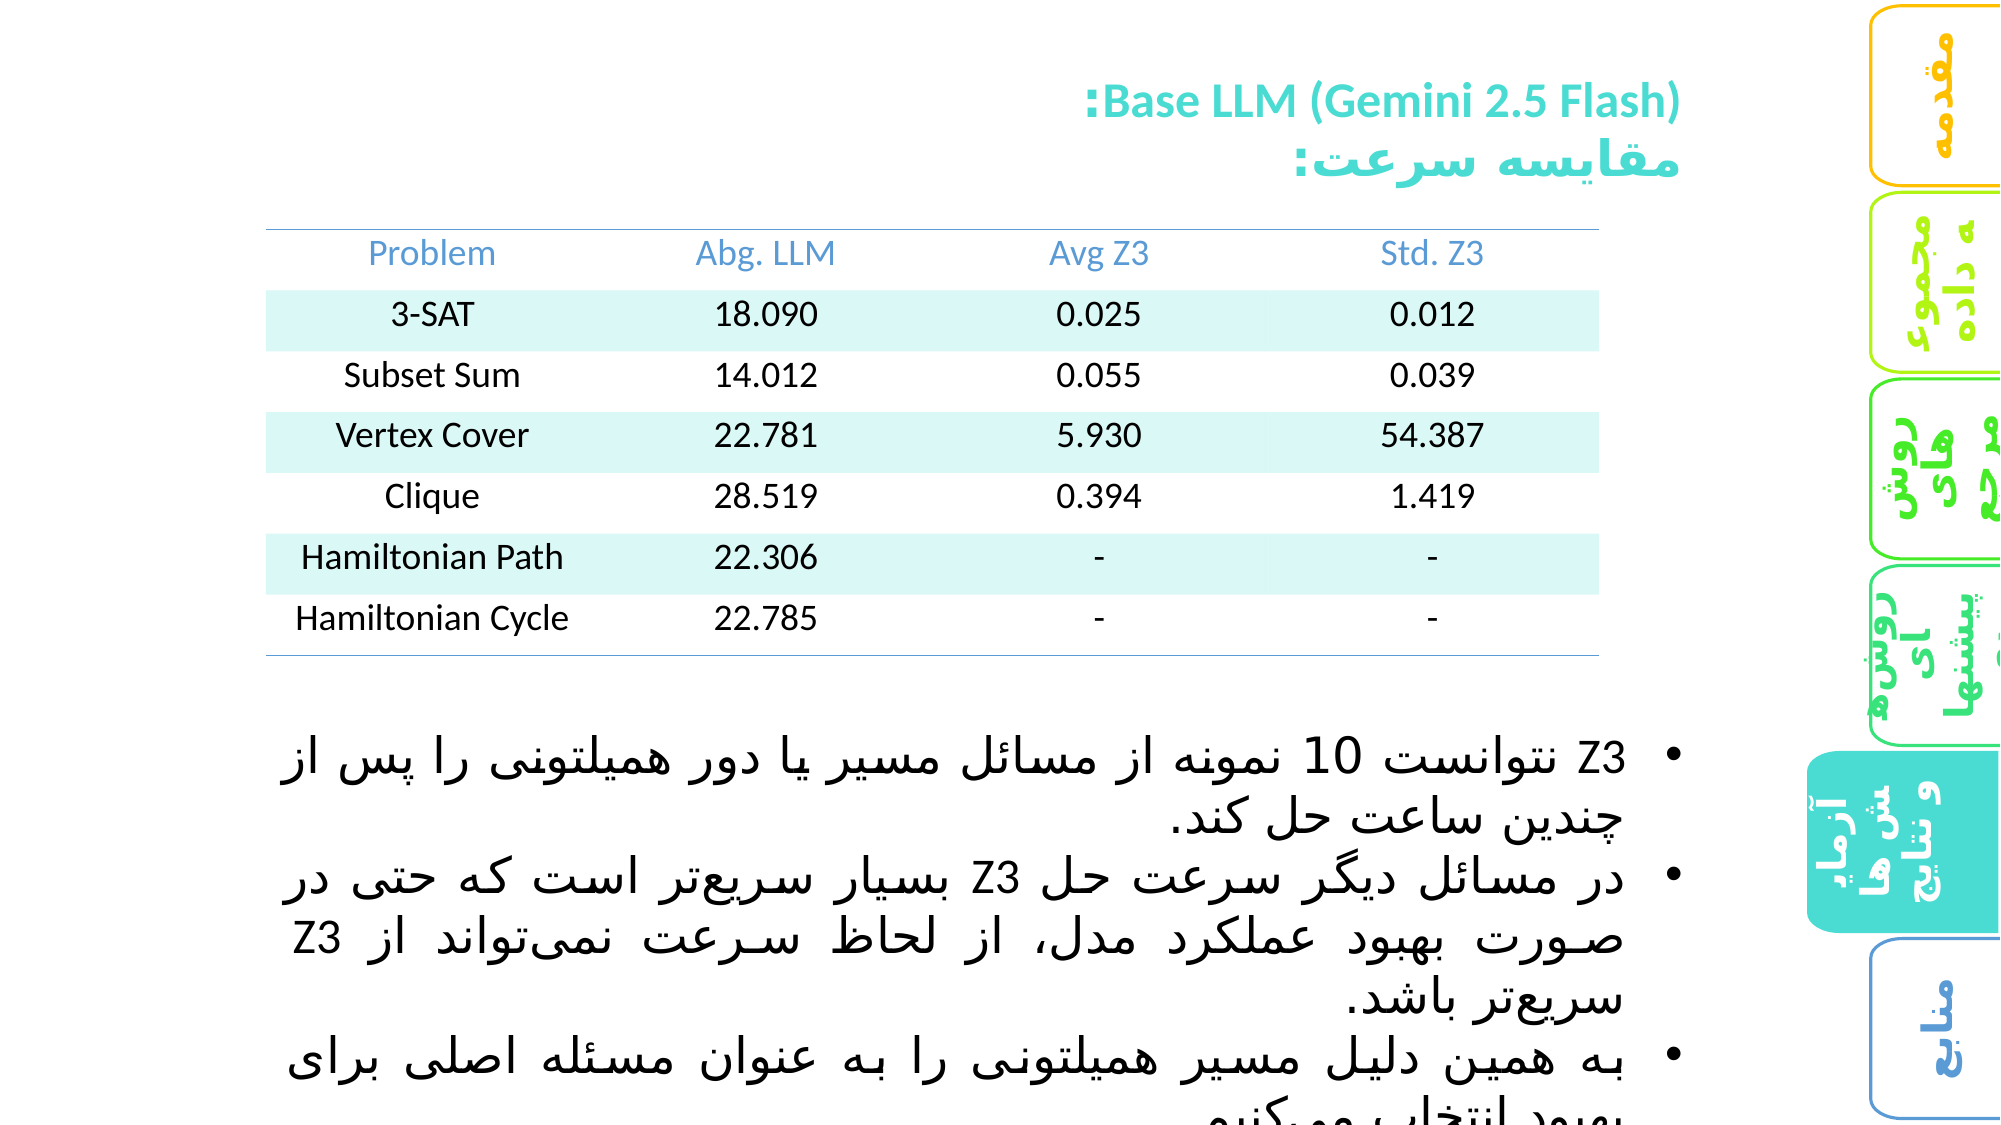

مقدمه

Base LLM (Gemini 2.5 Flash):
مقایسه سرعت:
مجموعه داده

| Problem | Abg. LLM | Avg Z3 | Std. Z3 |
| --- | --- | --- | --- |
| 3-SAT | 18.090 | 0.025 | 0.012 |
| Subset Sum | 14.012 | 0.055 | 0.039 |
| Vertex Cover | 22.781 | 5.930 | 54.387 |
| Clique | 28.519 | 0.394 | 1.419 |
| Hamiltonian Path | 22.306 | - | - |
| Hamiltonian Cycle | 22.785 | - | - |
روش های مرجع

روش‌های پیشنهادی

Z3 نتوانست 10 نمونه از مسائل مسیر یا دور همیلتونی را پس از چندین ساعت حل کند.
در مسائل دیگر سرعت حل Z3 بسیار سریع‌تر است که حتی در صورت بهبود عملکرد مدل، از لحاظ سرعت نمی‌تواند از Z3 سریع‌تر باشد.
به همین دلیل مسیر همیلتونی را به عنوان مسئله اصلی برای بهبود انتخاب می‌کنیم.
آزمایش ها و نتایج

منابع